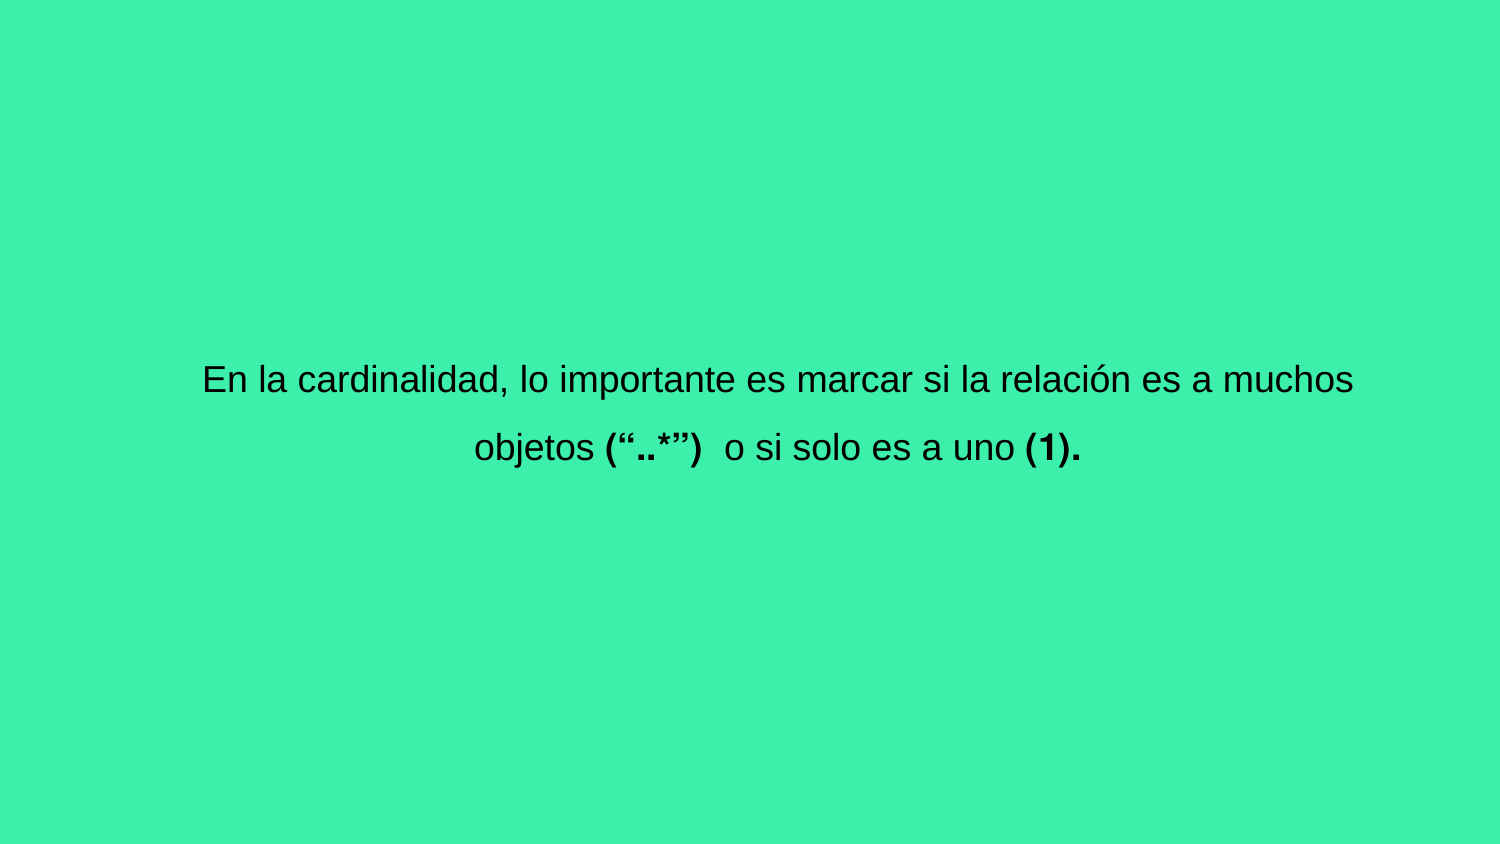

En la cardinalidad, lo importante es marcar si la relación es a muchos objetos (“..*”)  o si solo es a uno (1).